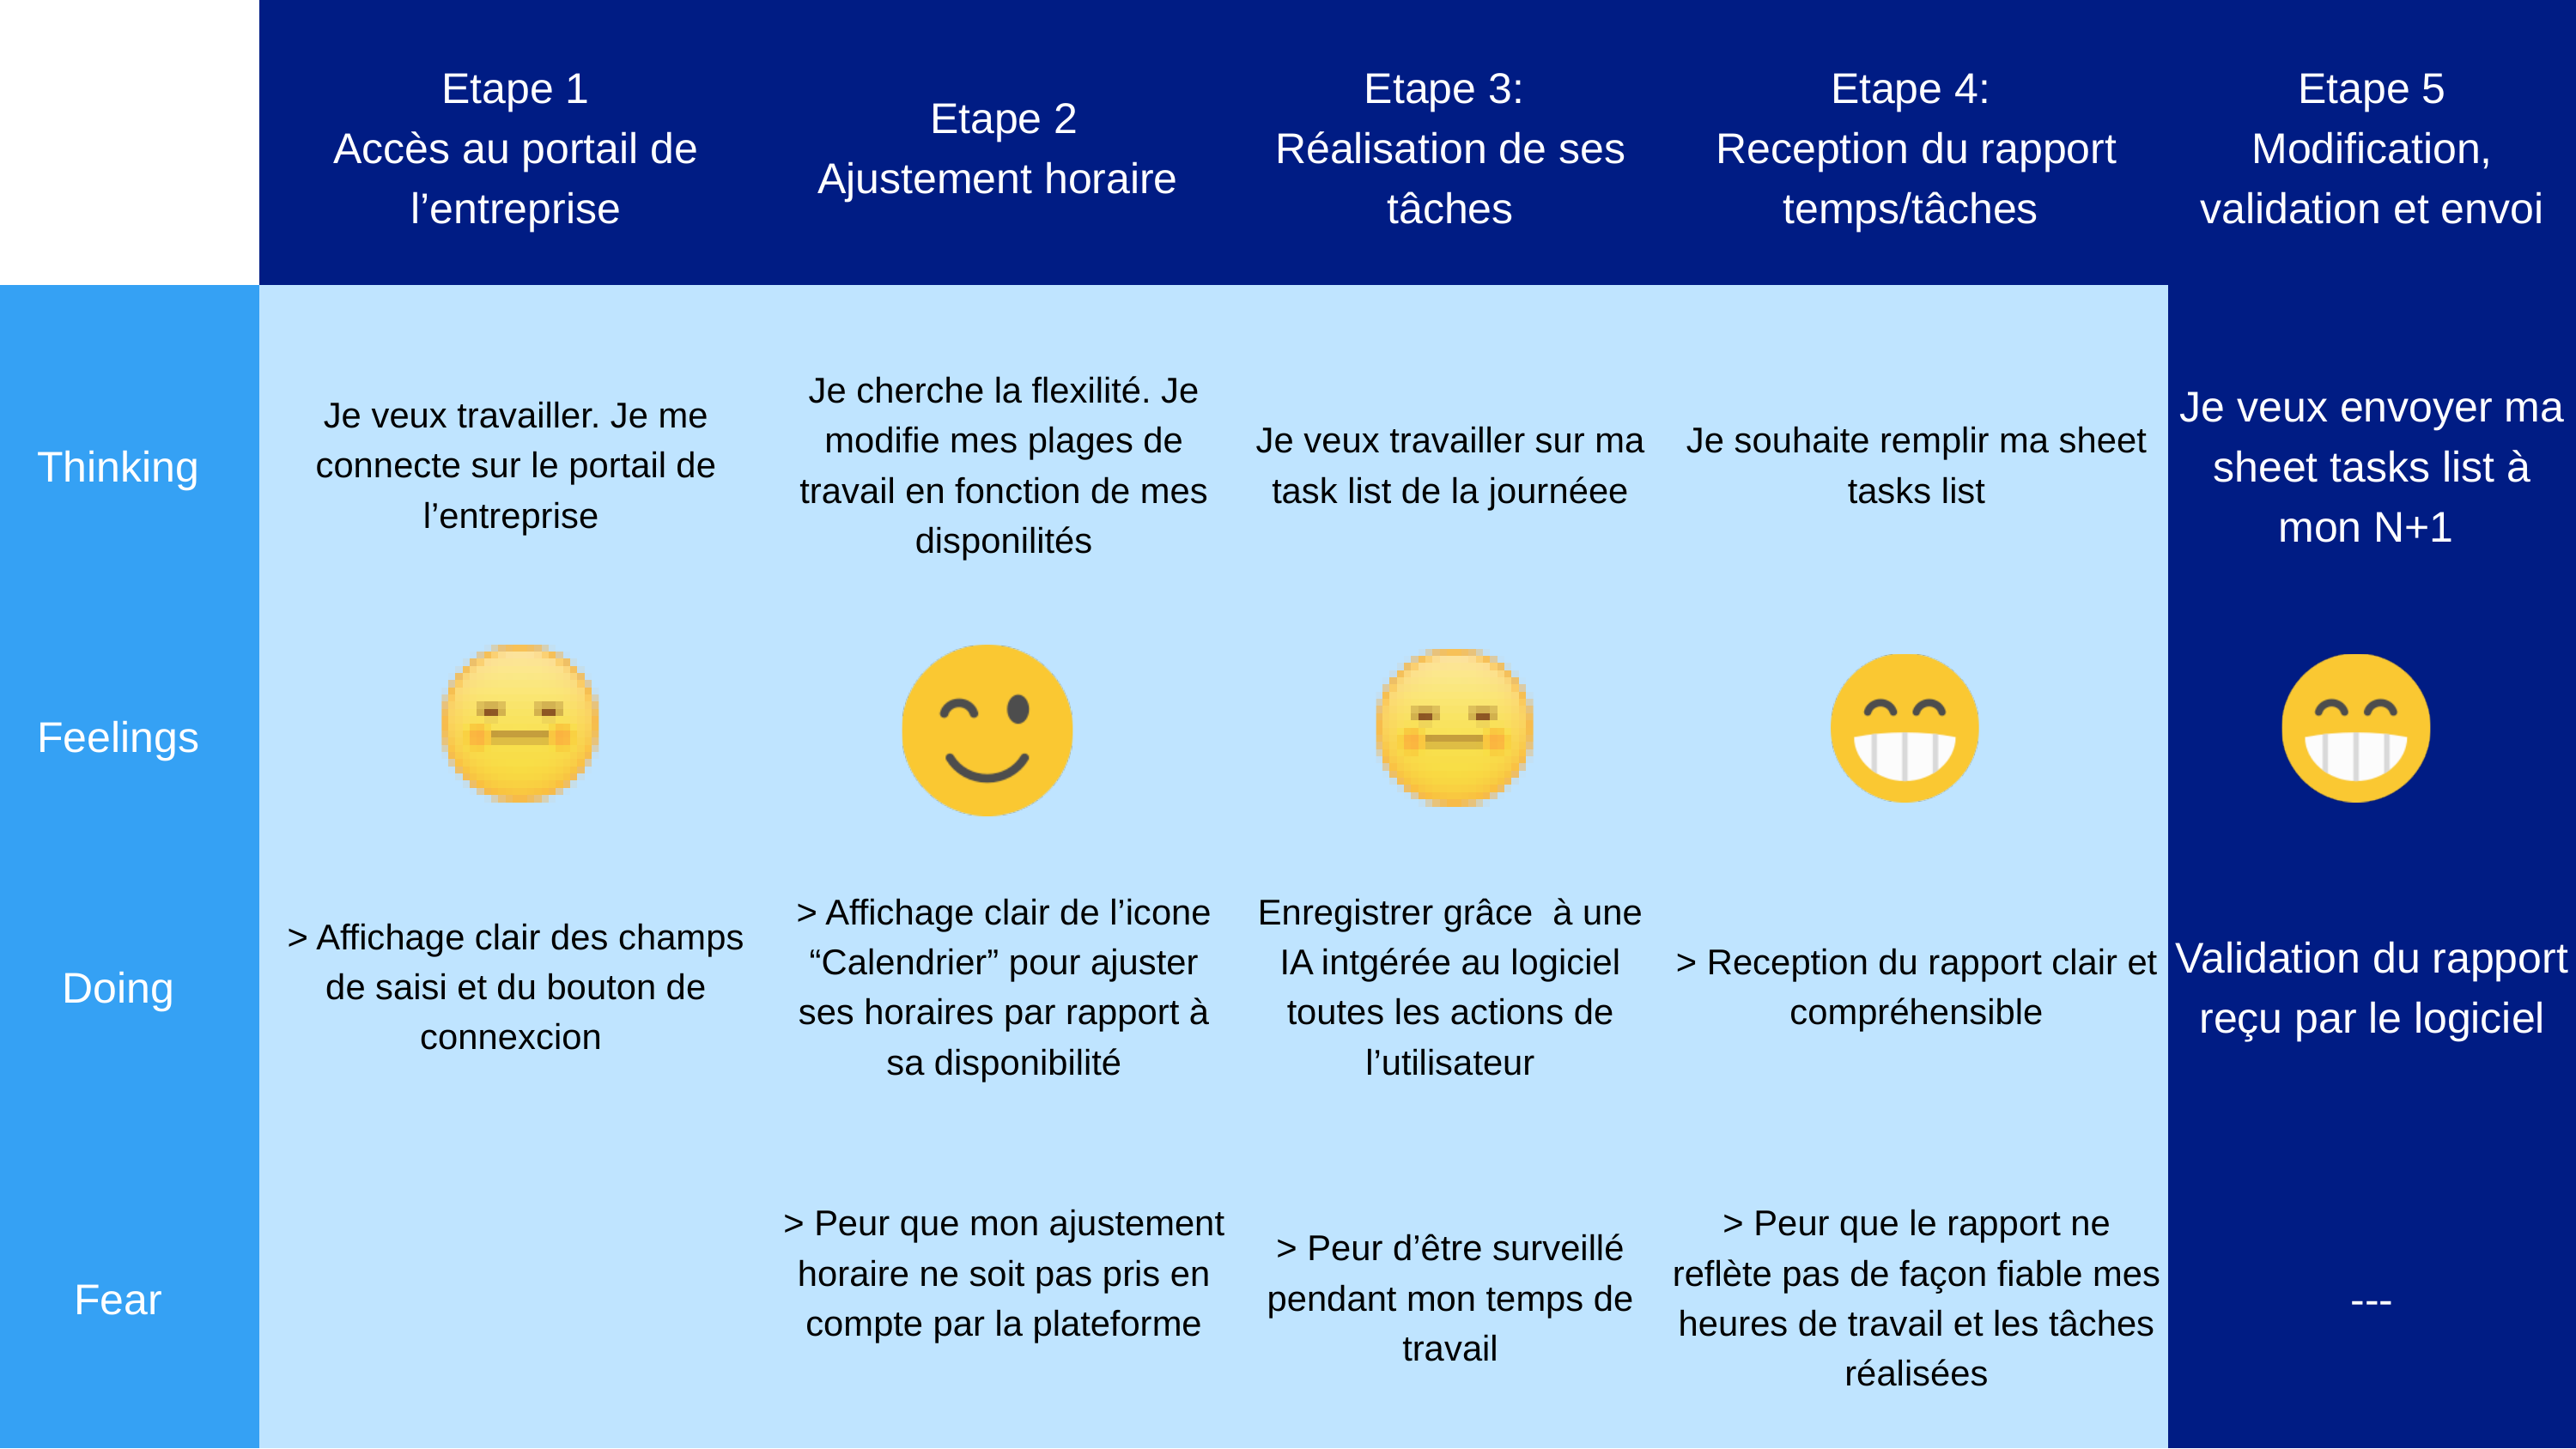

|  | Etape 1 Accès au portail de l’entreprise | Etape 2 Ajustement horaire | Etape 3: Réalisation de ses tâches | Etape 4: Reception du rapport temps/tâches |
| --- | --- | --- | --- | --- |
| Thinking | Je veux travailler. Je me connecte sur le portail de l’entreprise | Je cherche la flexilité. Je modifie mes plages de travail en fonction de mes disponilités | Je veux travailler sur ma task list de la journéee | Je souhaite remplir ma sheet tasks list |
| Feelings |  |  |  |  |
| Doing | > Affichage clair des champs de saisi et du bouton de connexcion | > Affichage clair de l’icone “Calendrier” pour ajuster ses horaires par rapport à sa disponibilité | Enregistrer grâce à une IA intgérée au logiciel toutes les actions de l’utilisateur | > Reception du rapport clair et compréhensible |
| Fear |  | > Peur que mon ajustement horaire ne soit pas pris en compte par la plateforme | > Peur d’être surveillé pendant mon temps de travail | > Peur que le rapport ne reflète pas de façon fiable mes heures de travail et les tâches réalisées |
| Etape 5 Modification, validation et envoi |
| --- |
| Je veux envoyer ma sheet tasks list à mon N+1 |
|  |
| Validation du rapport reçu par le logiciel |
| --- |